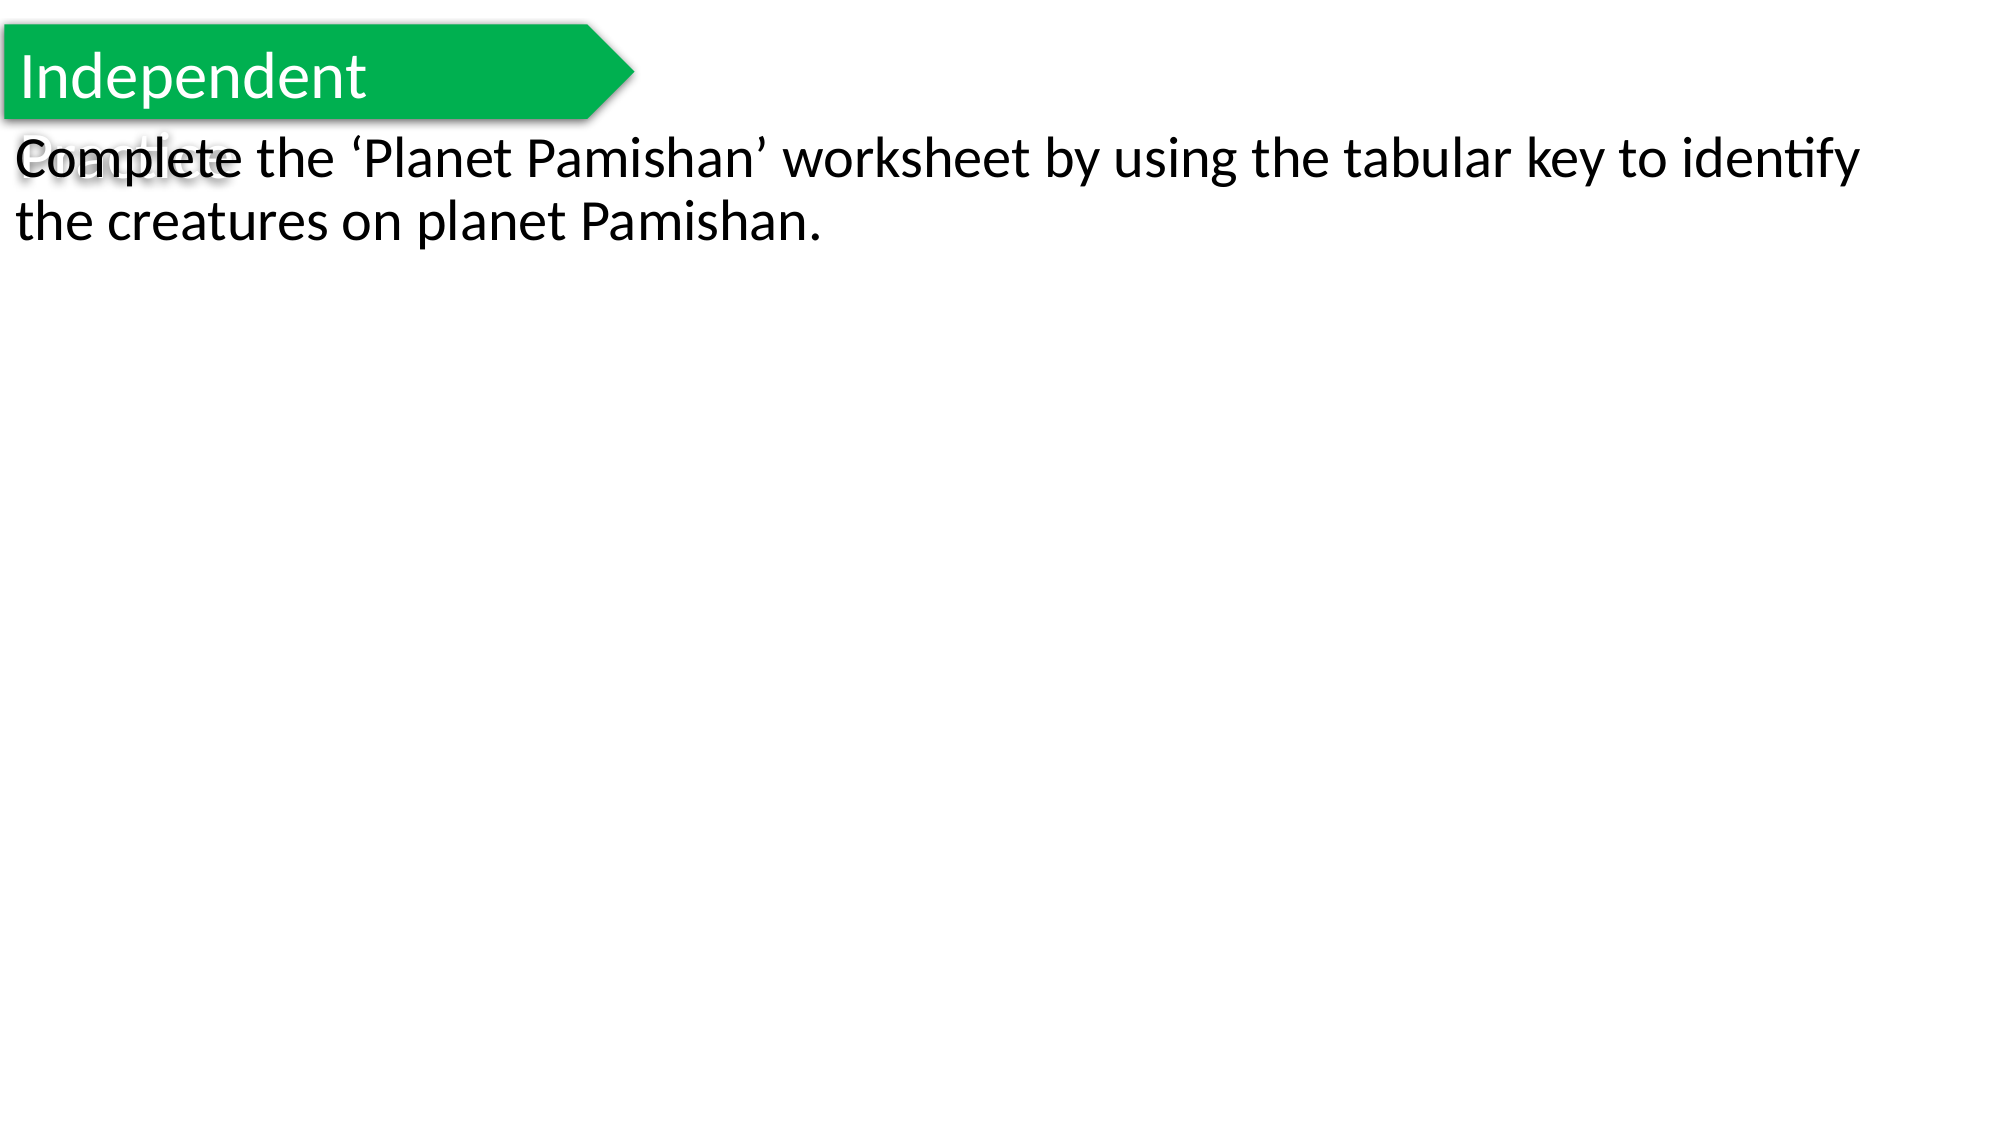

Independent Practice
Complete the ‘Planet Pamishan’ worksheet by using the tabular key to identify the creatures on planet Pamishan.